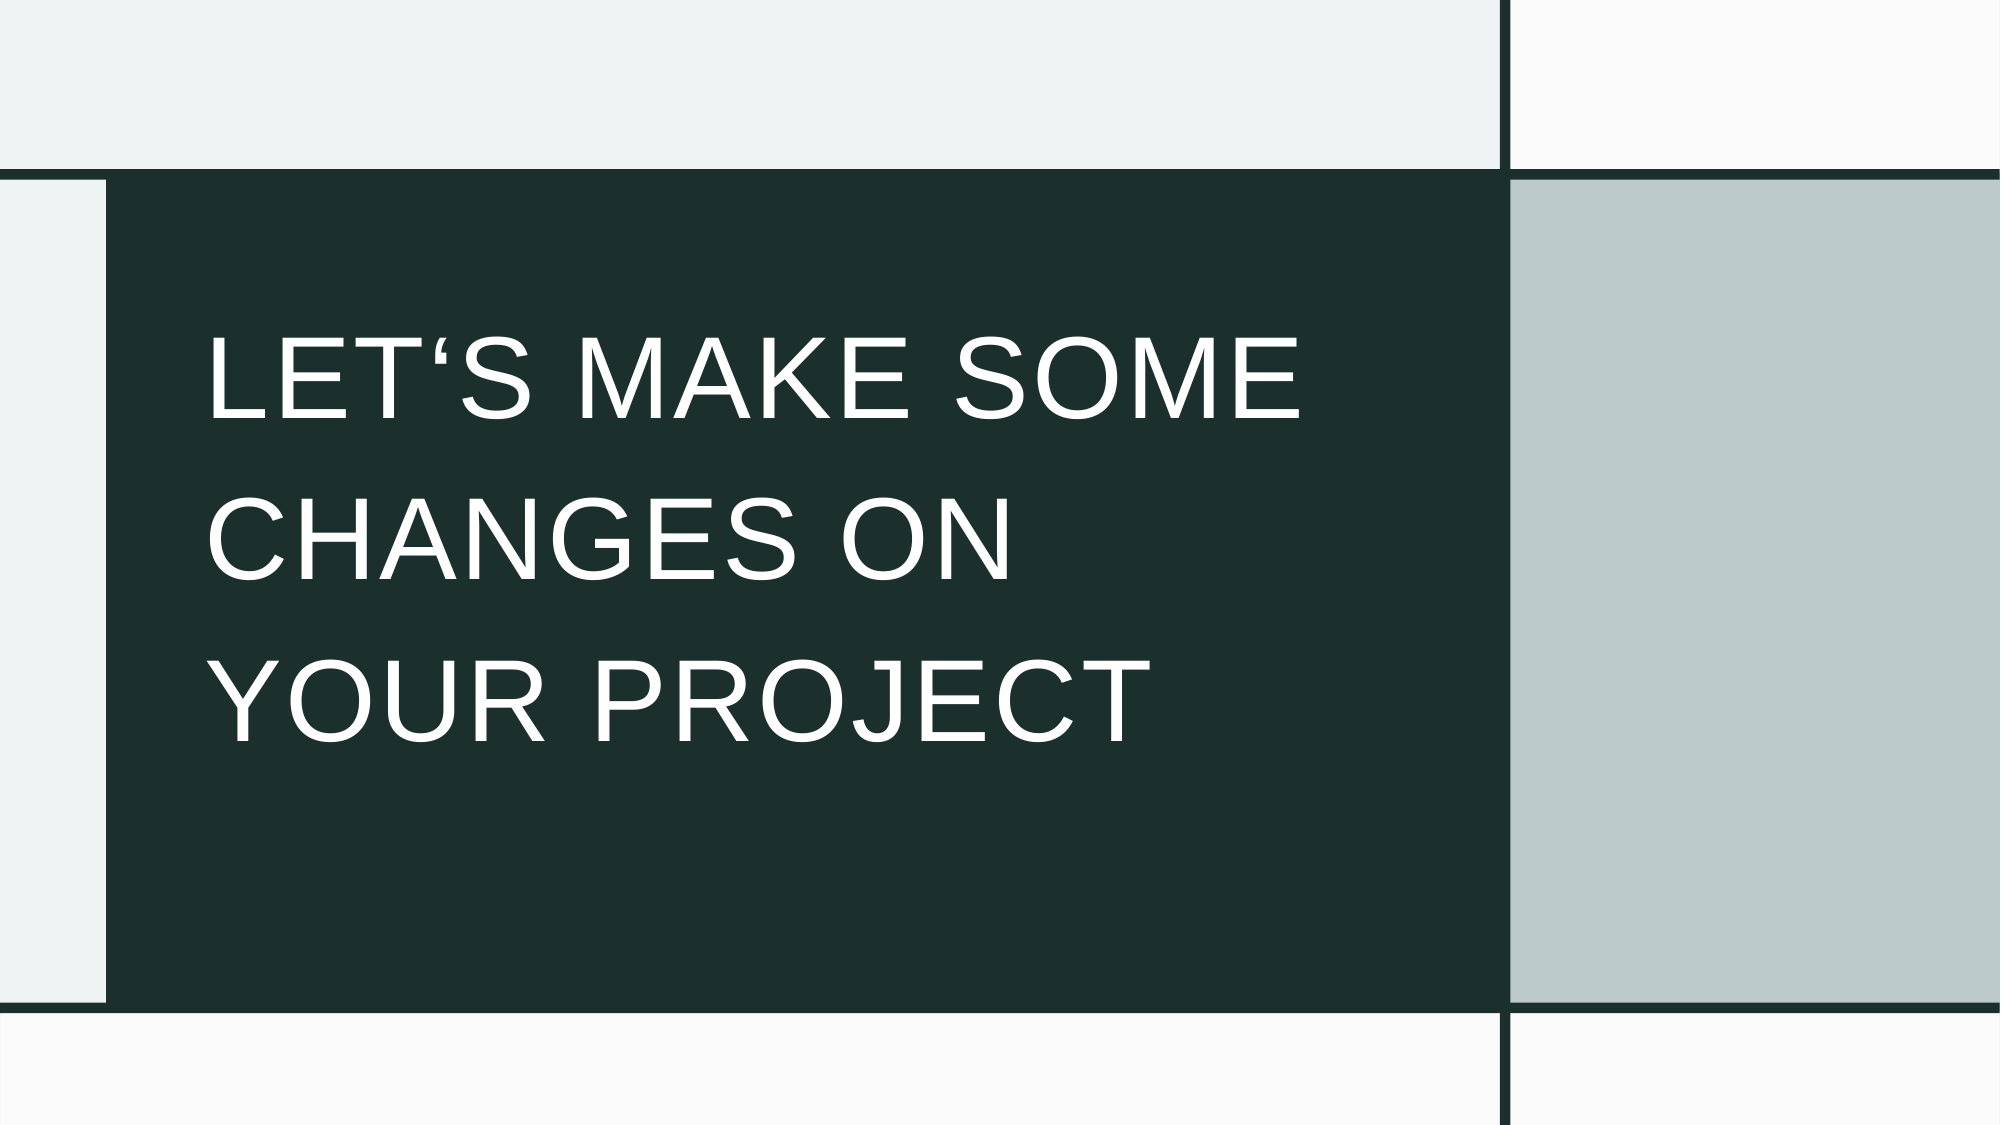

# Let‘s make some changes on your project